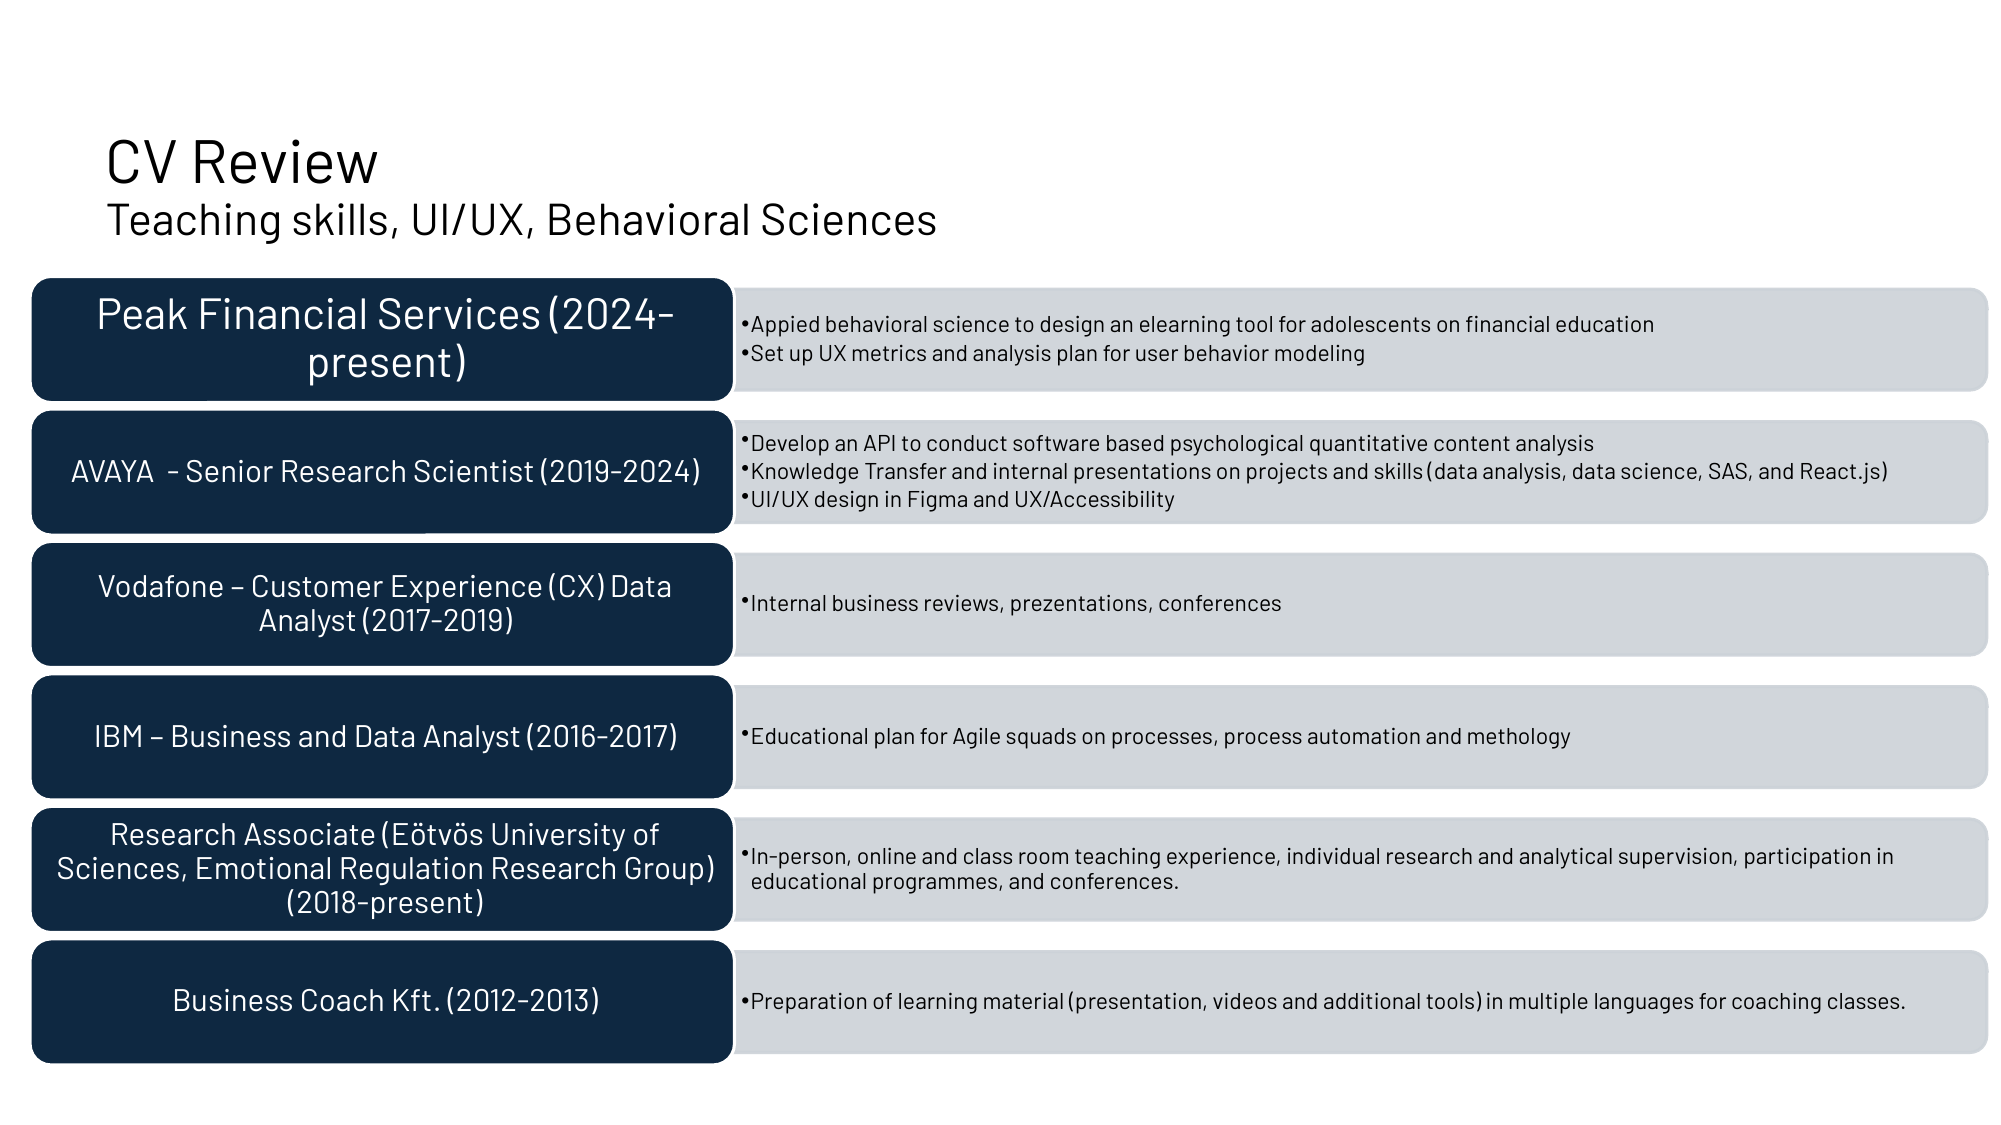

# CV Review Teaching skills, UI/UX, Behavioral Sciences
Appied behavioral science to design an elearning tool for adolescents on financial education
Set up UX metrics and analysis plan for user behavior modeling
Peak Financial Services (2024-present)
Develop an API to conduct software based psychological quantitative content analysis
Knowledge Transfer and internal presentations on projects and skills (data analysis, data science, SAS, and React.js)
UI/UX design in Figma and UX/Accessibility
AVAYA  - Senior Research Scientist (2019-2024)
Internal business reviews, prezentations, conferences
Vodafone – Customer Experience (CX) Data Analyst (2017-2019)
Educational plan for Agile squads on processes, process automation and methology
IBM – Business and Data Analyst (2016-2017)
In-person, online and class room teaching experience, individual research and analytical supervision, participation in educational programmes, and conferences.
Research Associate (Eötvös University of Sciences, Emotional Regulation Research Group) (2018-present)
Preparation of learning material (presentation, videos and additional tools) in multiple languages for coaching classes.
Business Coach Kft. (2012-2013)